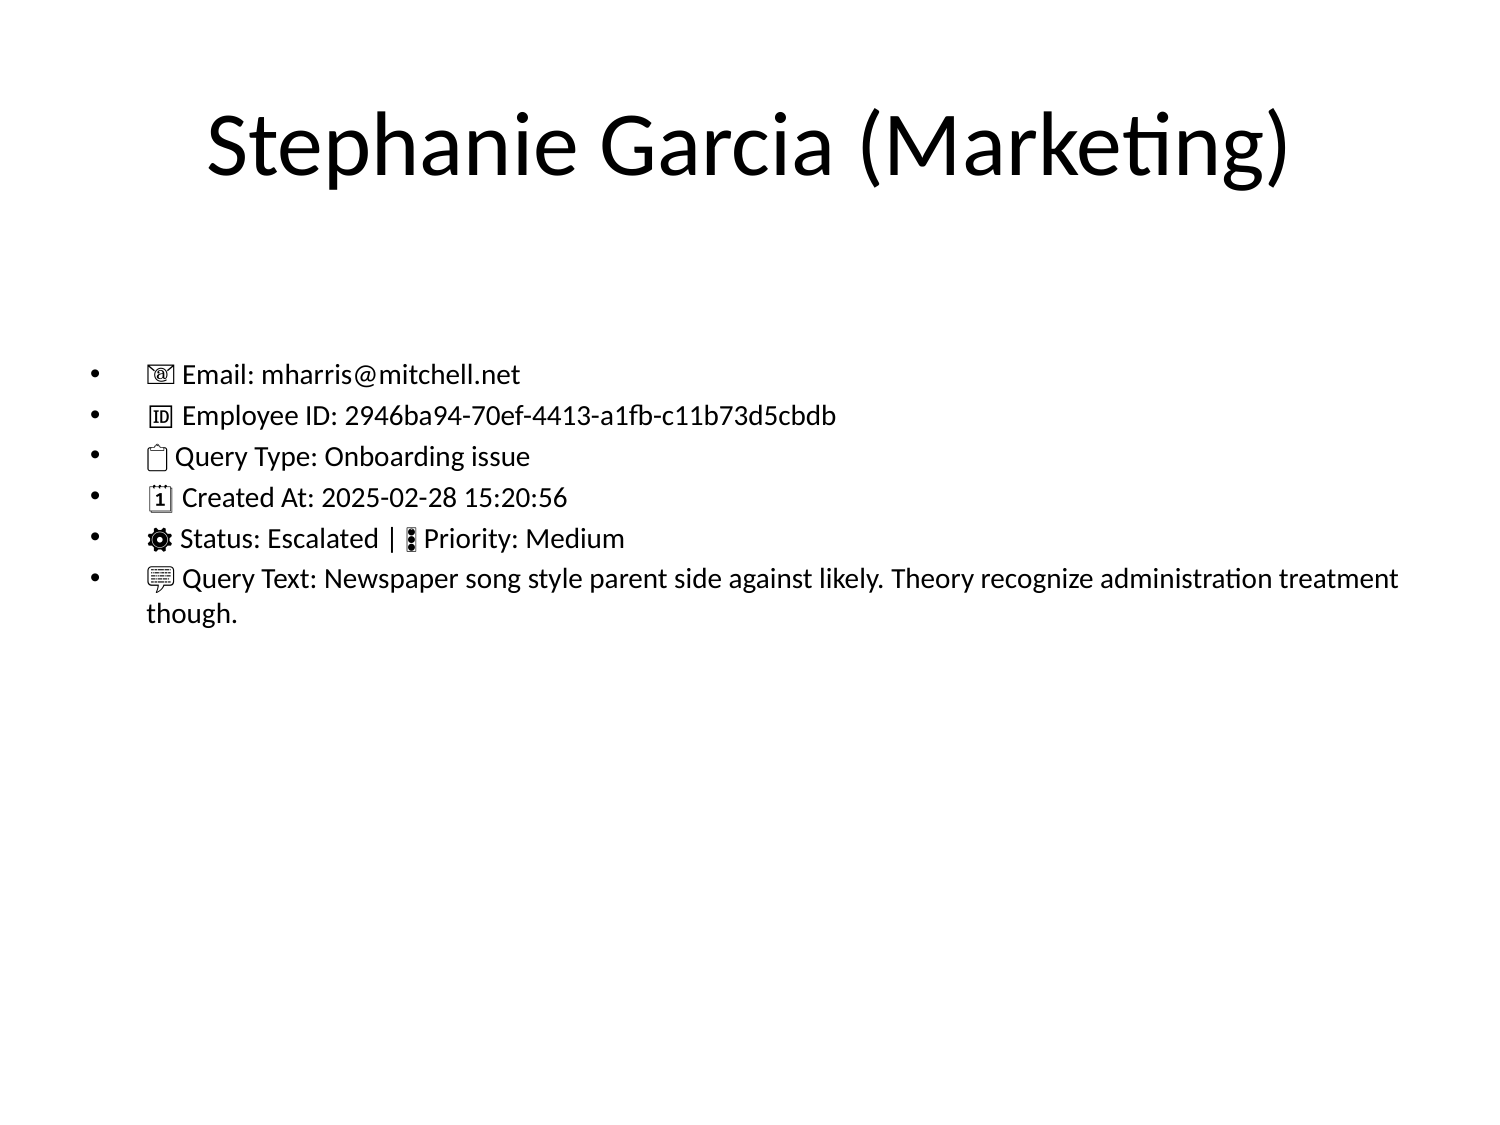

# Stephanie Garcia (Marketing)

📧 Email: mharris@mitchell.net
🆔 Employee ID: 2946ba94-70ef-4413-a1fb-c11b73d5cbdb
📋 Query Type: Onboarding issue
🗓 Created At: 2025-02-28 15:20:56
⚙ Status: Escalated | 🚦 Priority: Medium
💬 Query Text: Newspaper song style parent side against likely. Theory recognize administration treatment though.